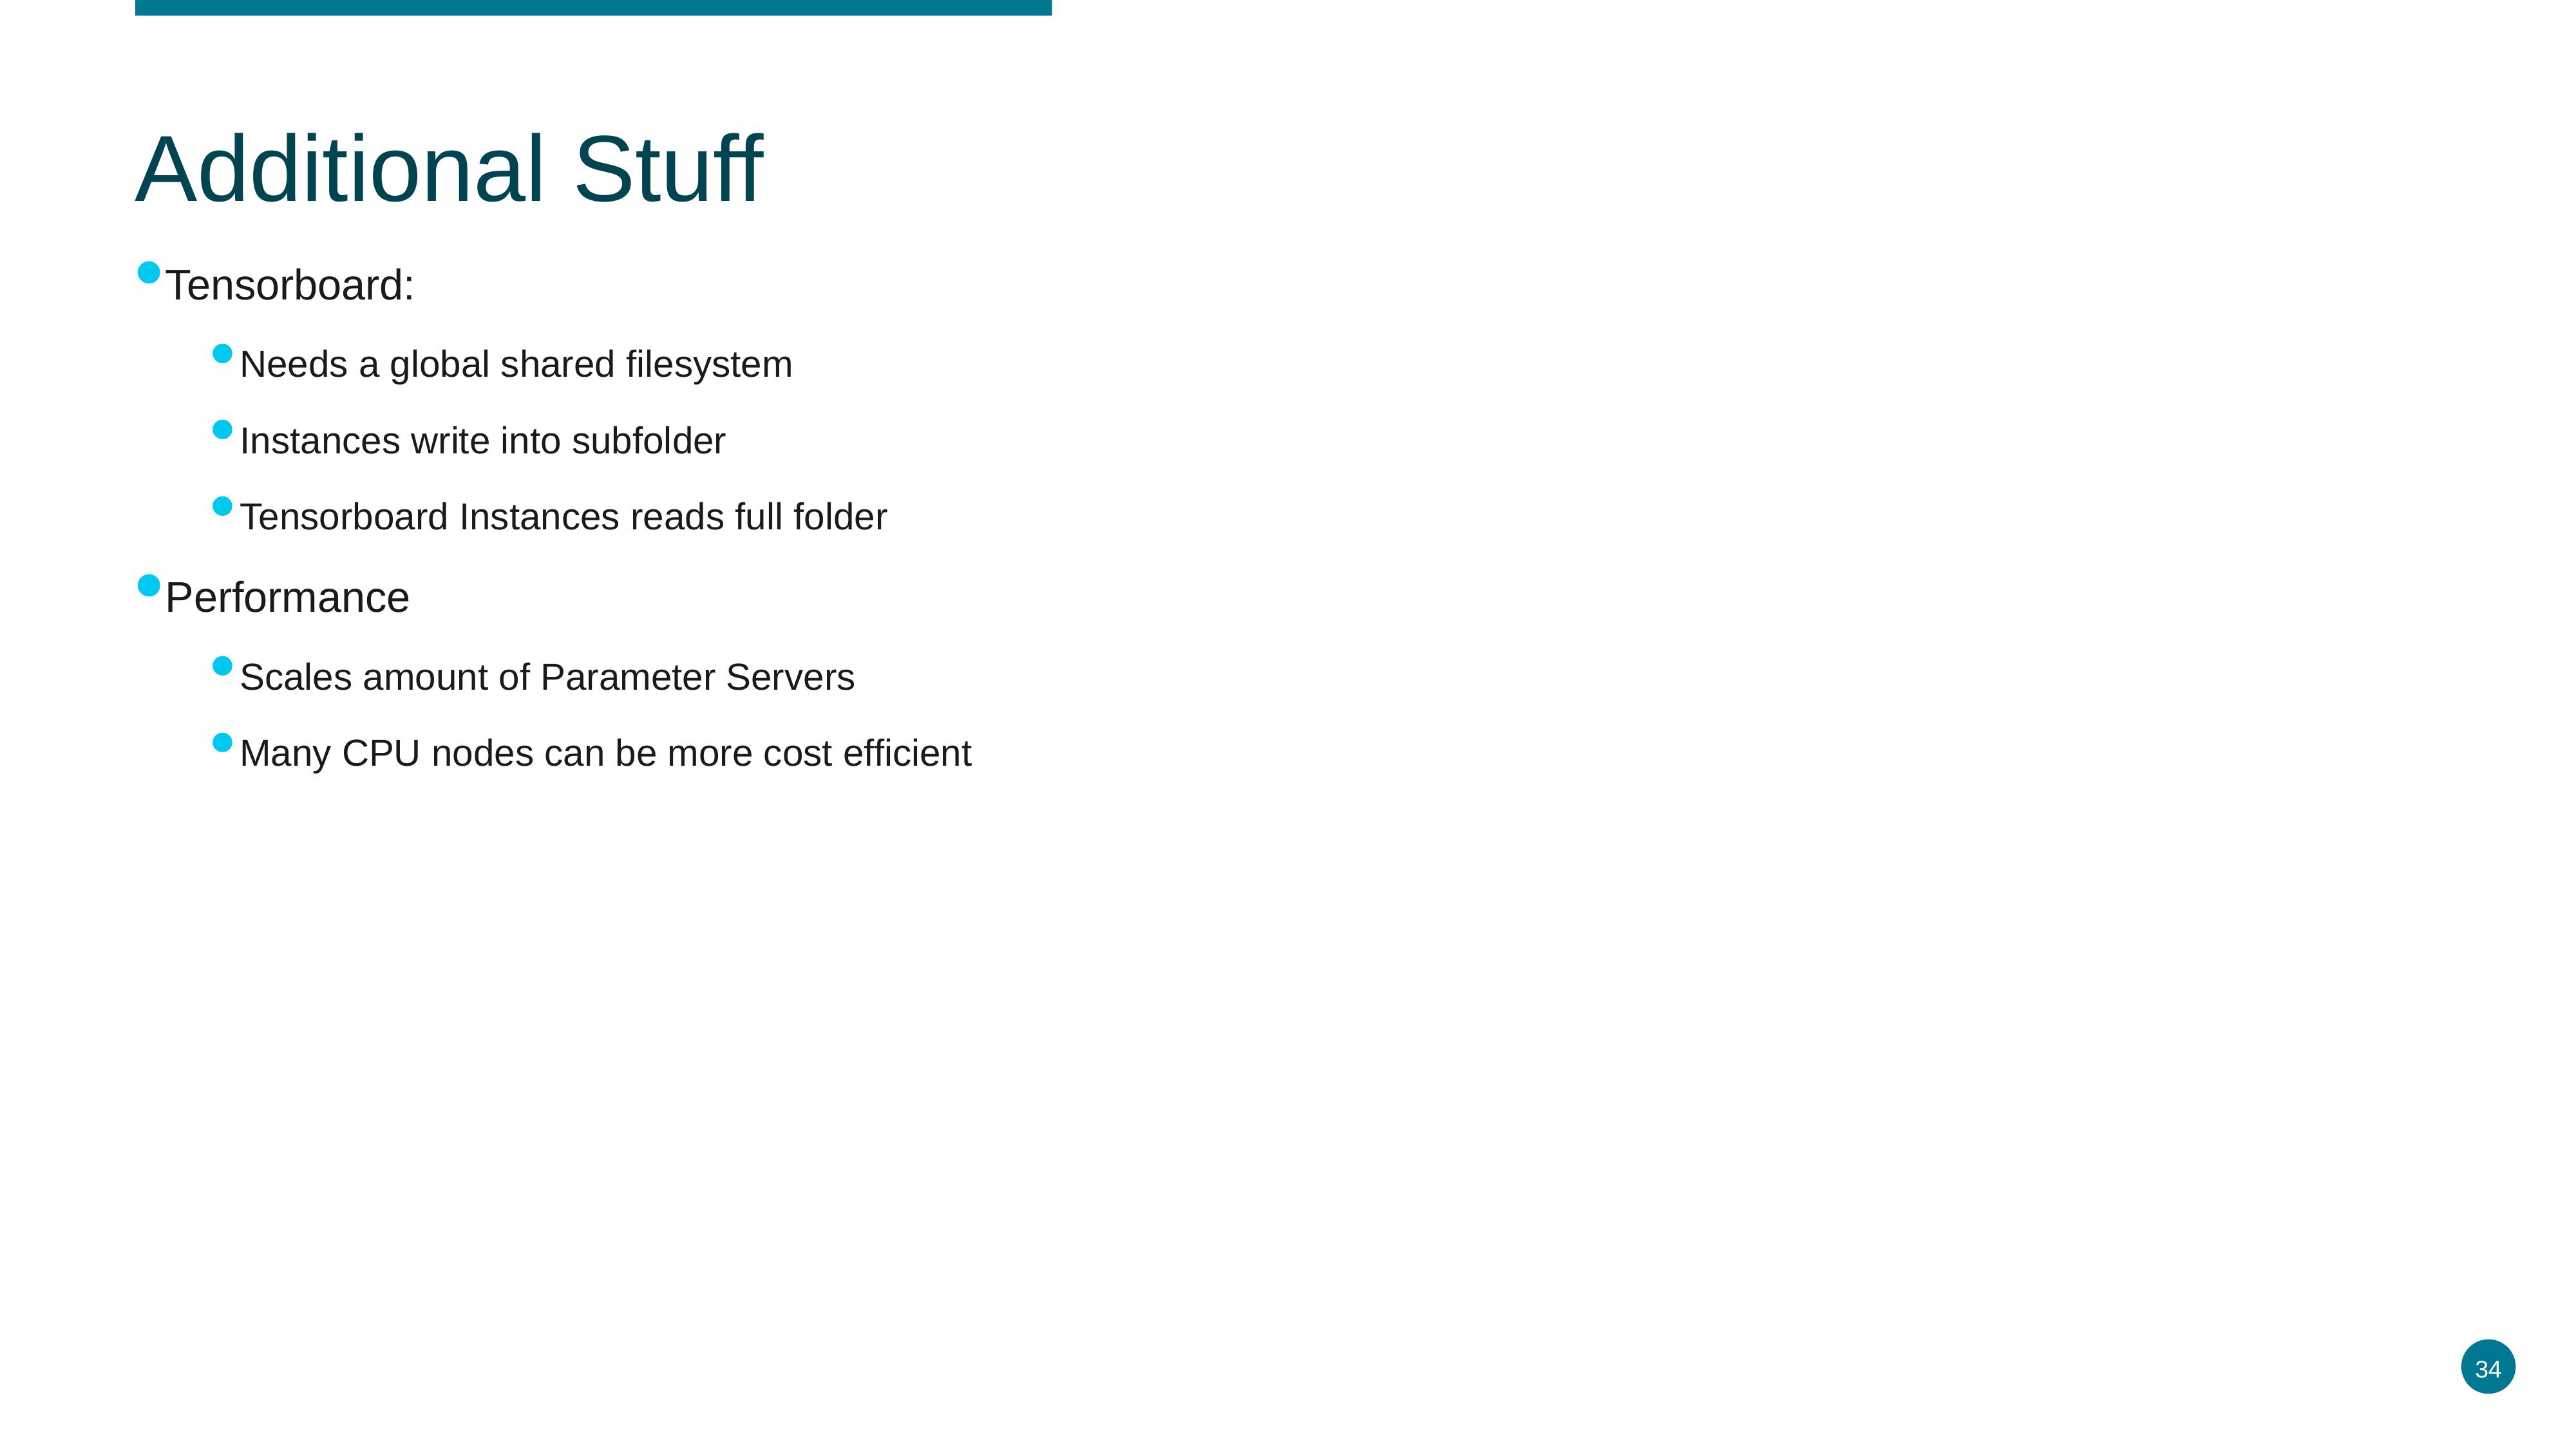

# Additional Stuff
Tensorboard:
Needs a global shared filesystem
Instances write into subfolder
Tensorboard Instances reads full folder
Performance
Scales amount of Parameter Servers
Many CPU nodes can be more cost efficient
34